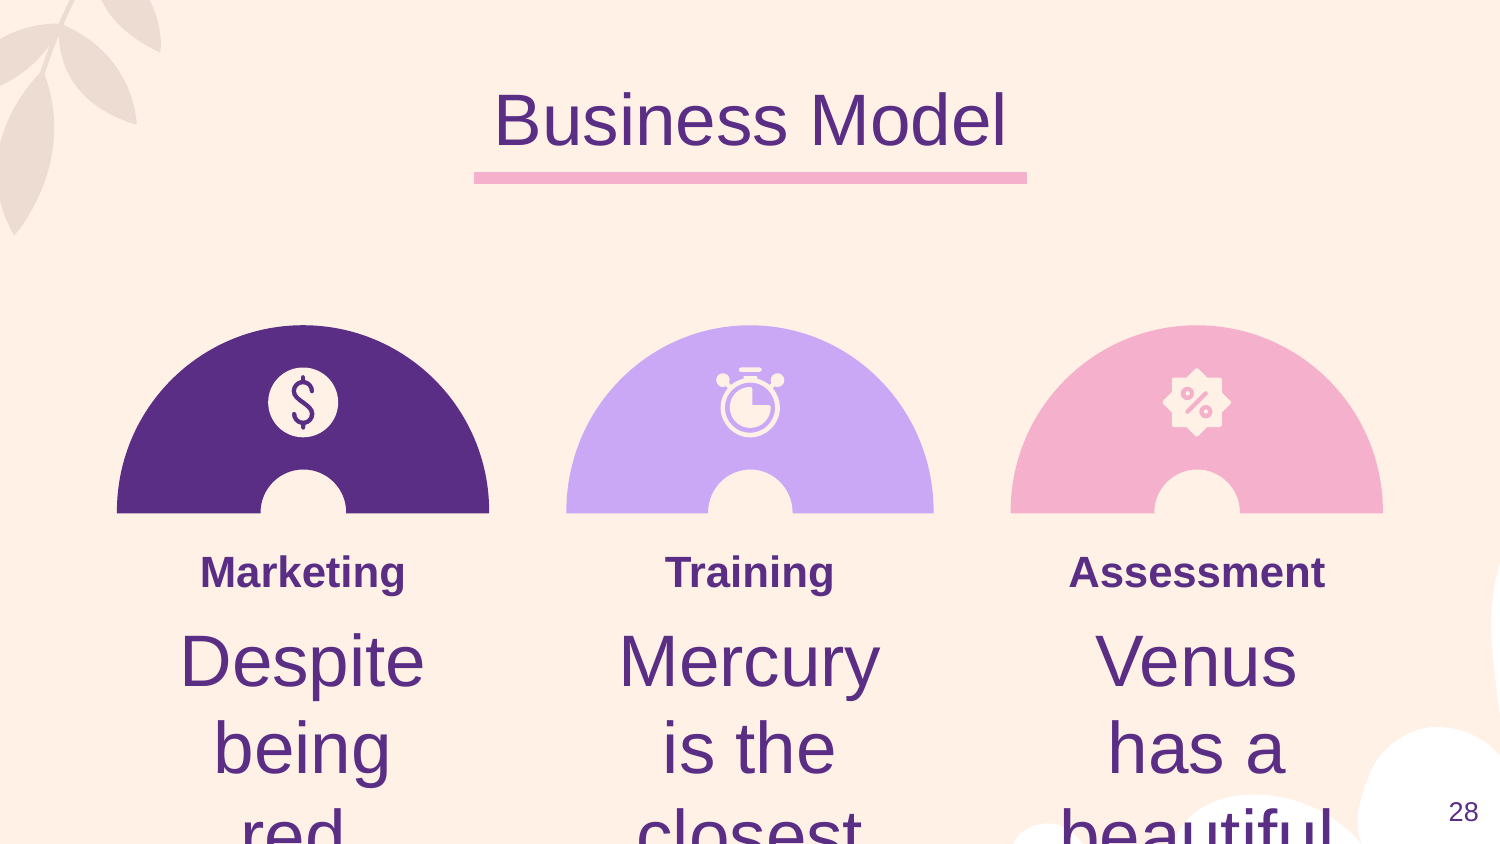

Business Model

Marketing
Training
Assessment
Despite being red, Mars is a cold place
Mercury is the closest
planet to the Sun
Venus has a beautiful name, but it’s hot
28